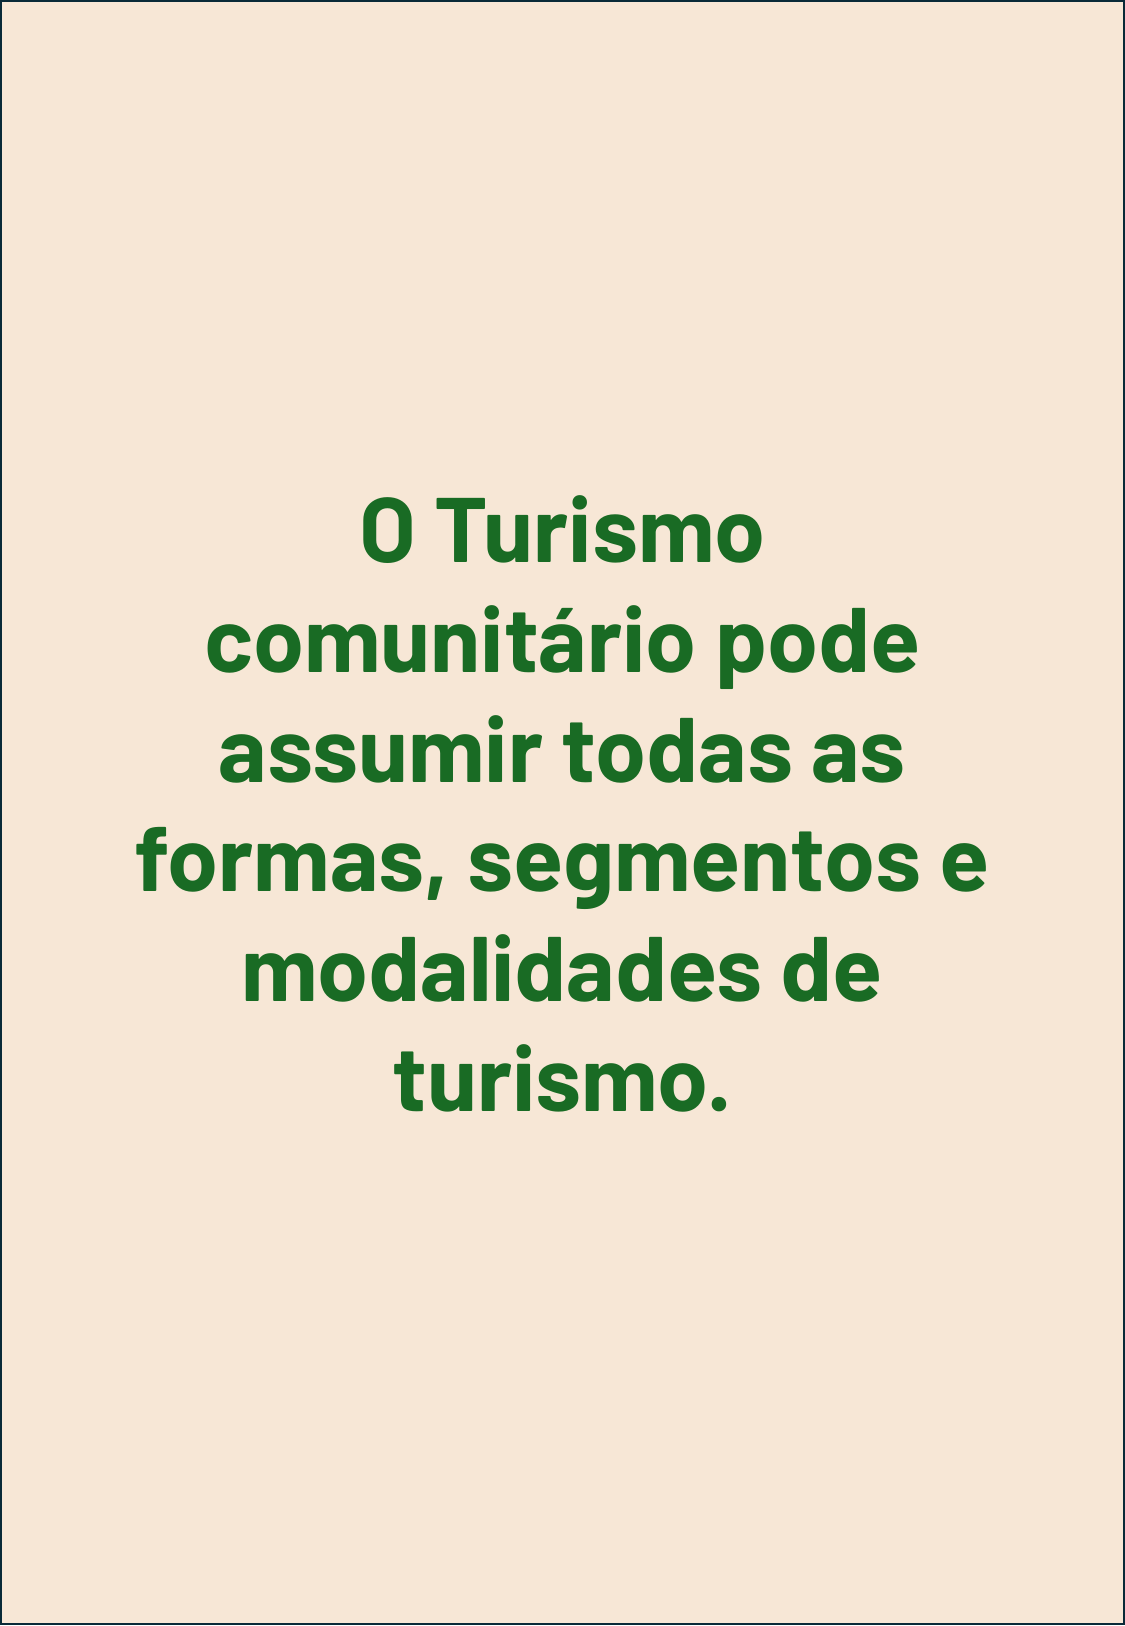

O Turismo comunitário pode assumir todas as formas, segmentos e modalidades de turismo.